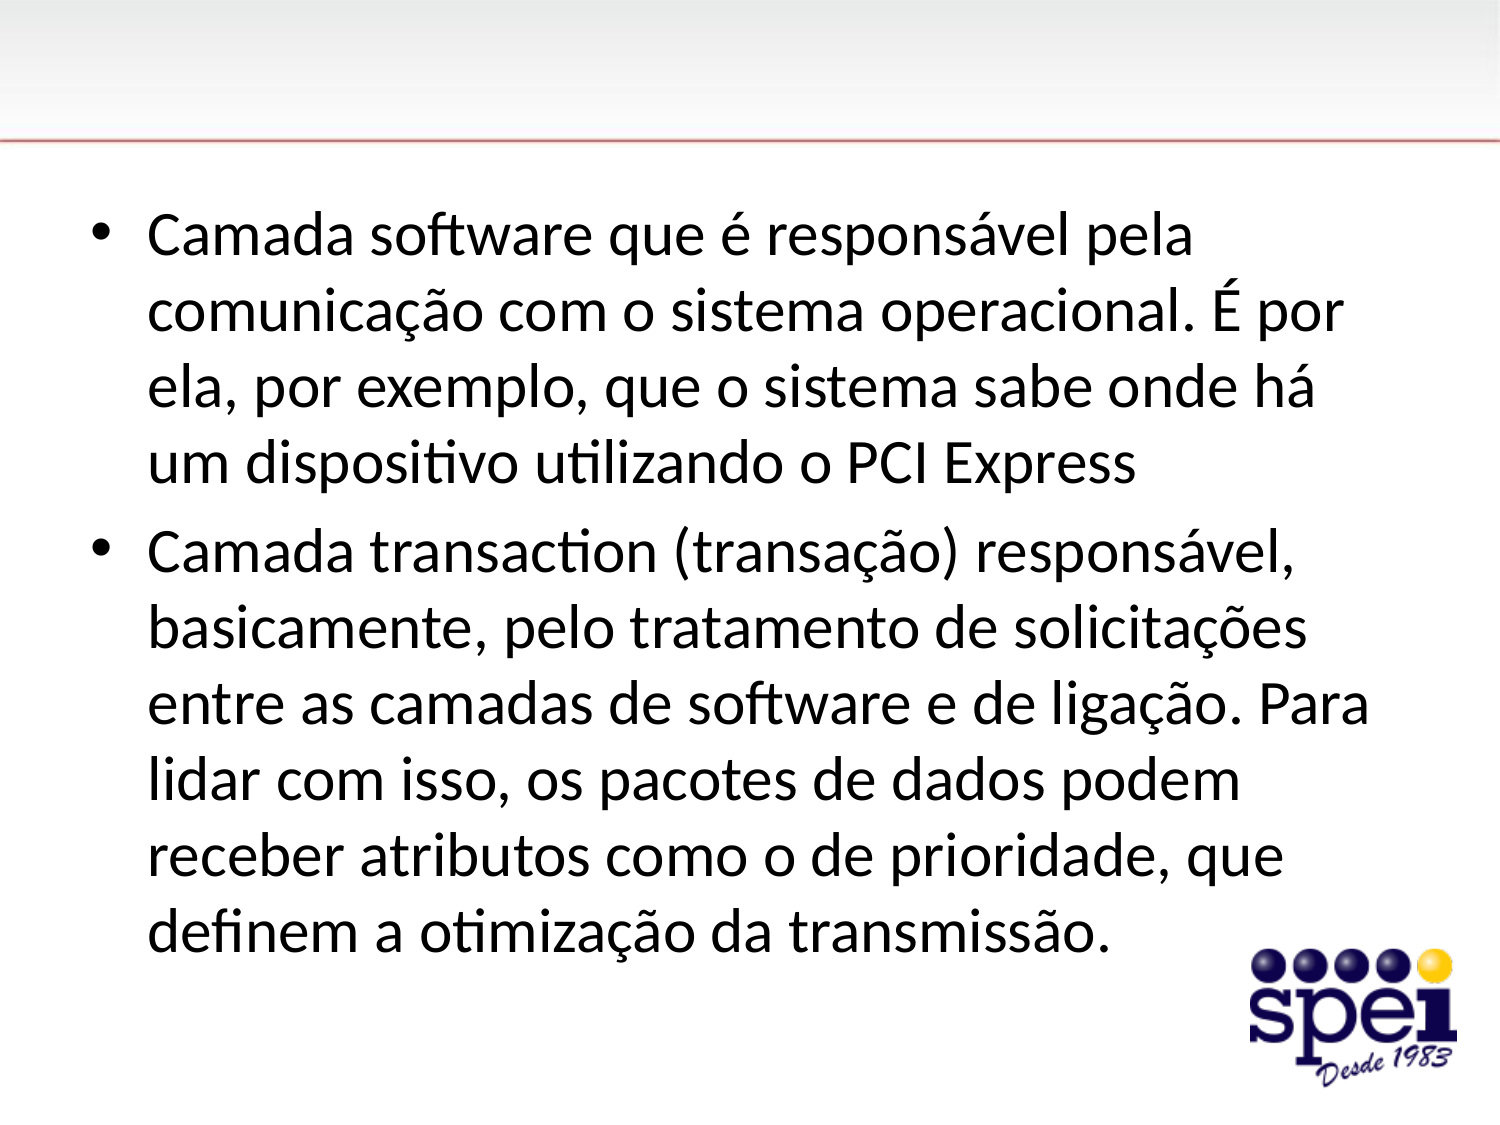

#
Camada software que é responsável pela comunicação com o sistema operacional. É por ela, por exemplo, que o sistema sabe onde há um dispositivo utilizando o PCI Express
Camada transaction (transação) responsável, basicamente, pelo tratamento de solicitações entre as camadas de software e de ligação. Para lidar com isso, os pacotes de dados podem receber atributos como o de prioridade, que definem a otimização da transmissão.